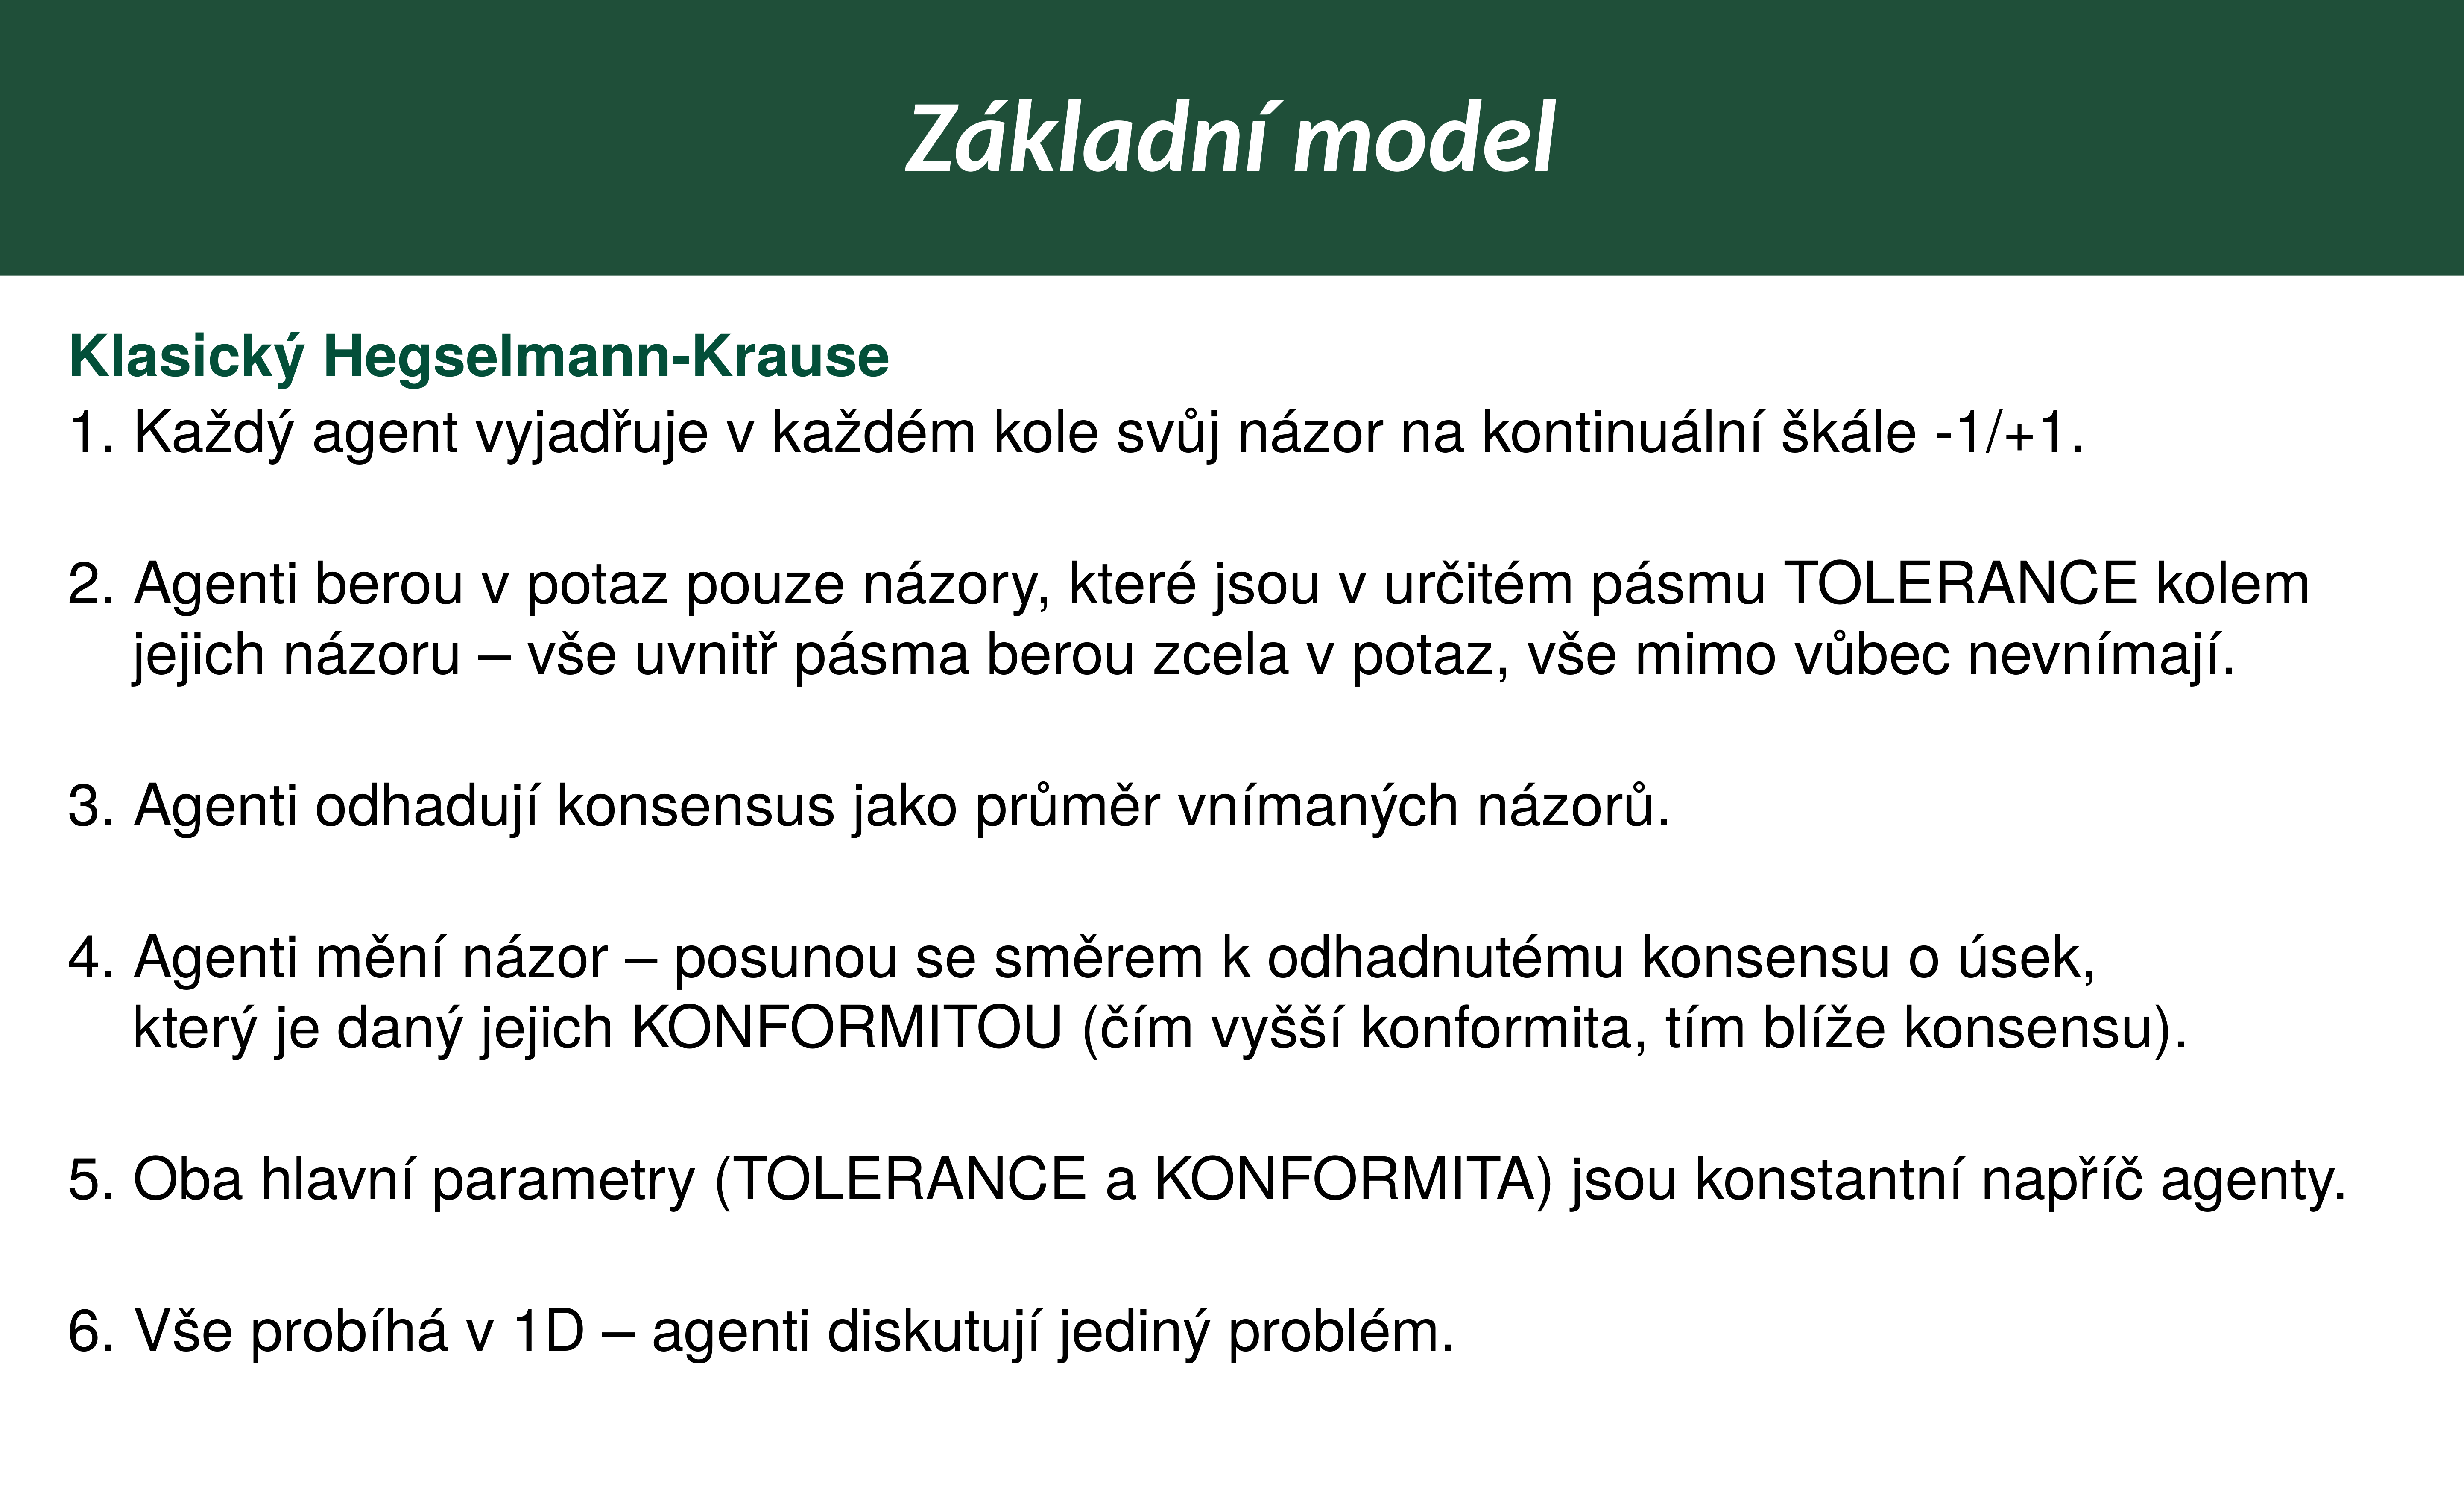

Základní model
Klasický Hegselmann-Krause
 Každý agent vyjadřuje v každém kole svůj názor na kontinuální škále -1/+1.

 Agenti berou v potaz pouze názory, které jsou v určitém pásmu TOLERANCE kolem
   jejich názoru – vše uvnitř pásma berou zcela v potaz, vše mimo vůbec nevnímají.

 Agenti odhadují konsensus jako průměr vnímaných názorů.

 Agenti mění názor – posunou se směrem k odhadnutému konsensu o úsek,
   který je daný jejich KONFORMITOU (čím vyšší konformita, tím blíže konsensu).

 Oba hlavní parametry (TOLERANCE a KONFORMITA) jsou konstantní napříč agenty.

 Vše probíhá v 1D – agenti diskutují jediný problém.